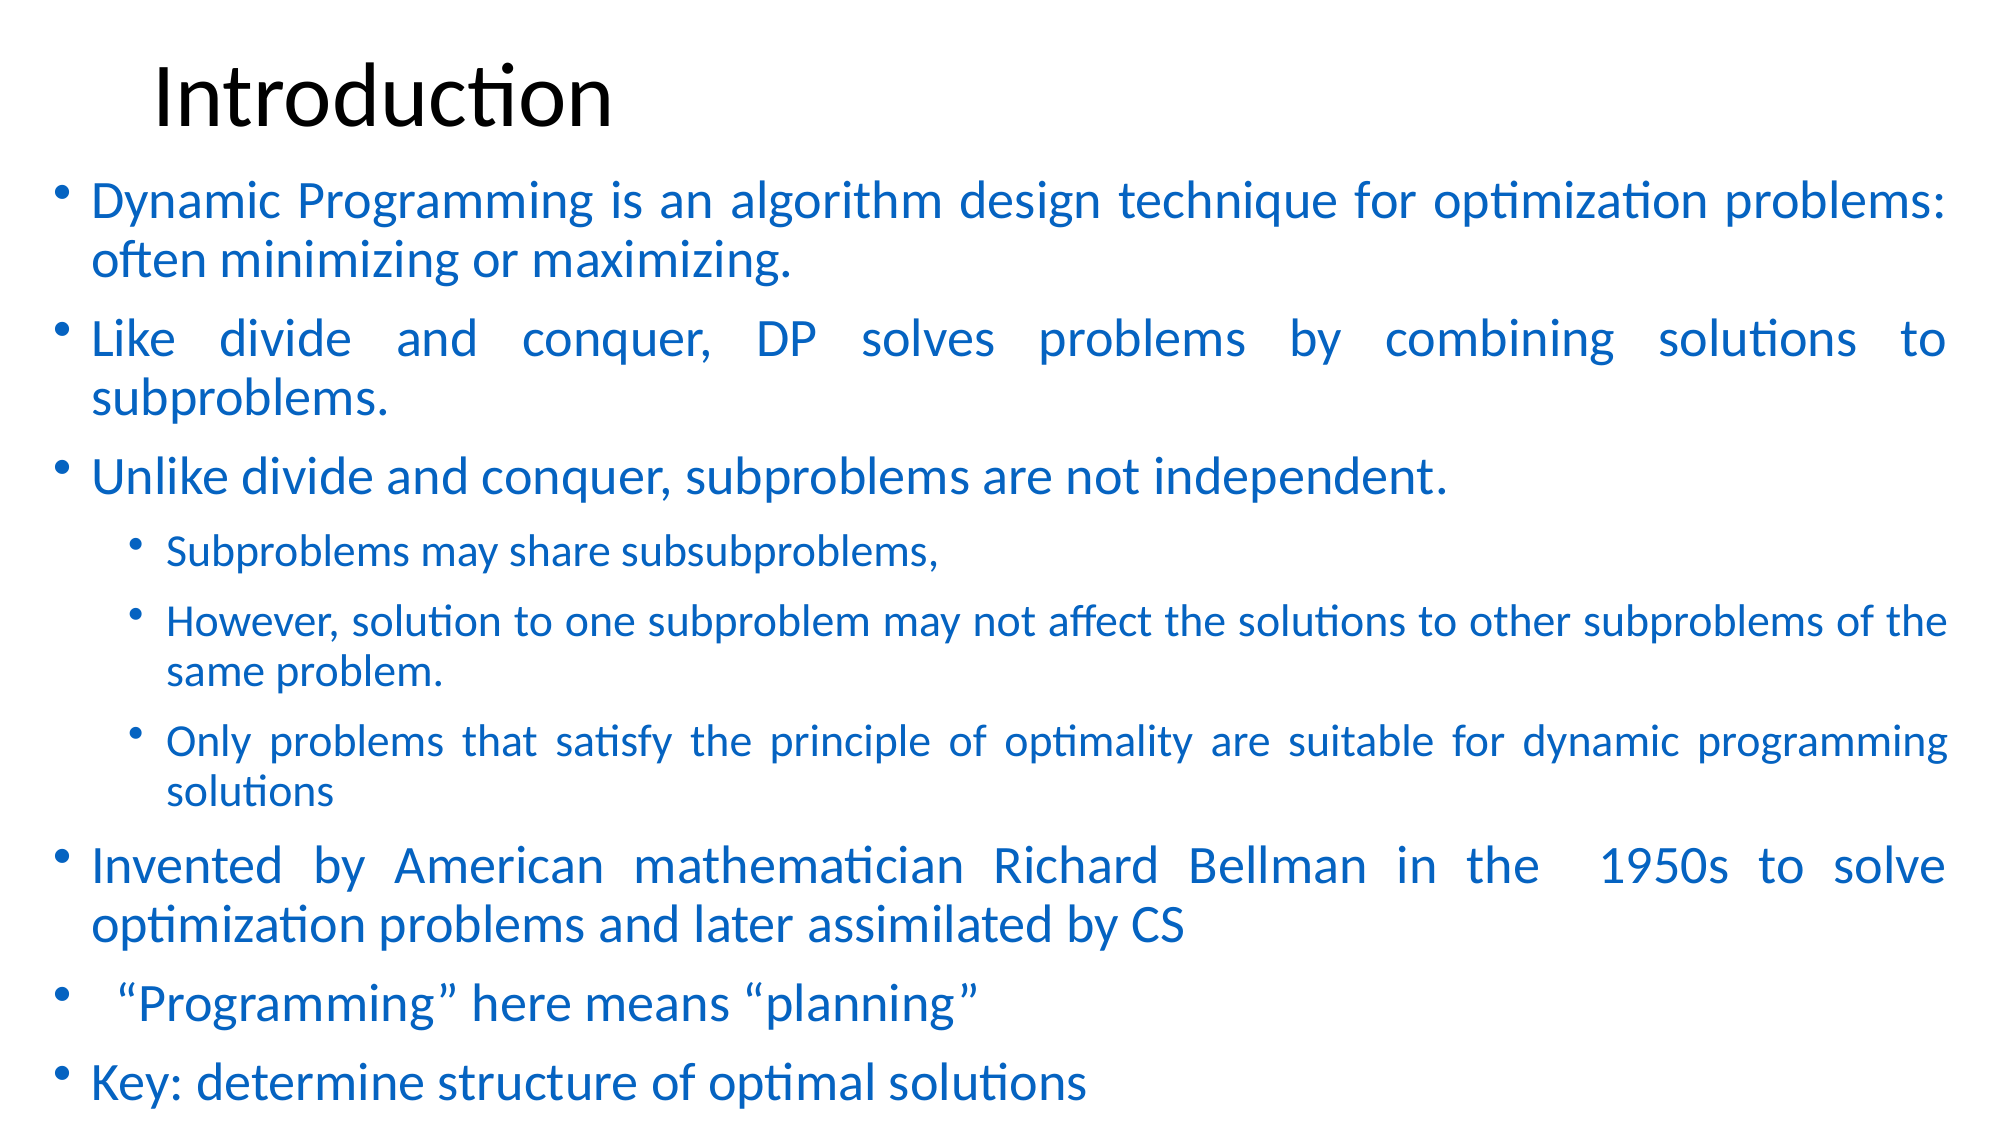

# Introduction
Dynamic Programming is an algorithm design technique for optimization problems: often minimizing or maximizing.
Like divide and conquer, DP solves problems by combining solutions to subproblems.
Unlike divide and conquer, subproblems are not independent.
Subproblems may share subsubproblems,
However, solution to one subproblem may not affect the solutions to other subproblems of the same problem.
Only problems that satisfy the principle of optimality are suitable for dynamic programming solutions
Invented by American mathematician Richard Bellman in the  1950s to solve optimization problems and later assimilated by CS
  “Programming” here means “planning”
Key: determine structure of optimal solutions